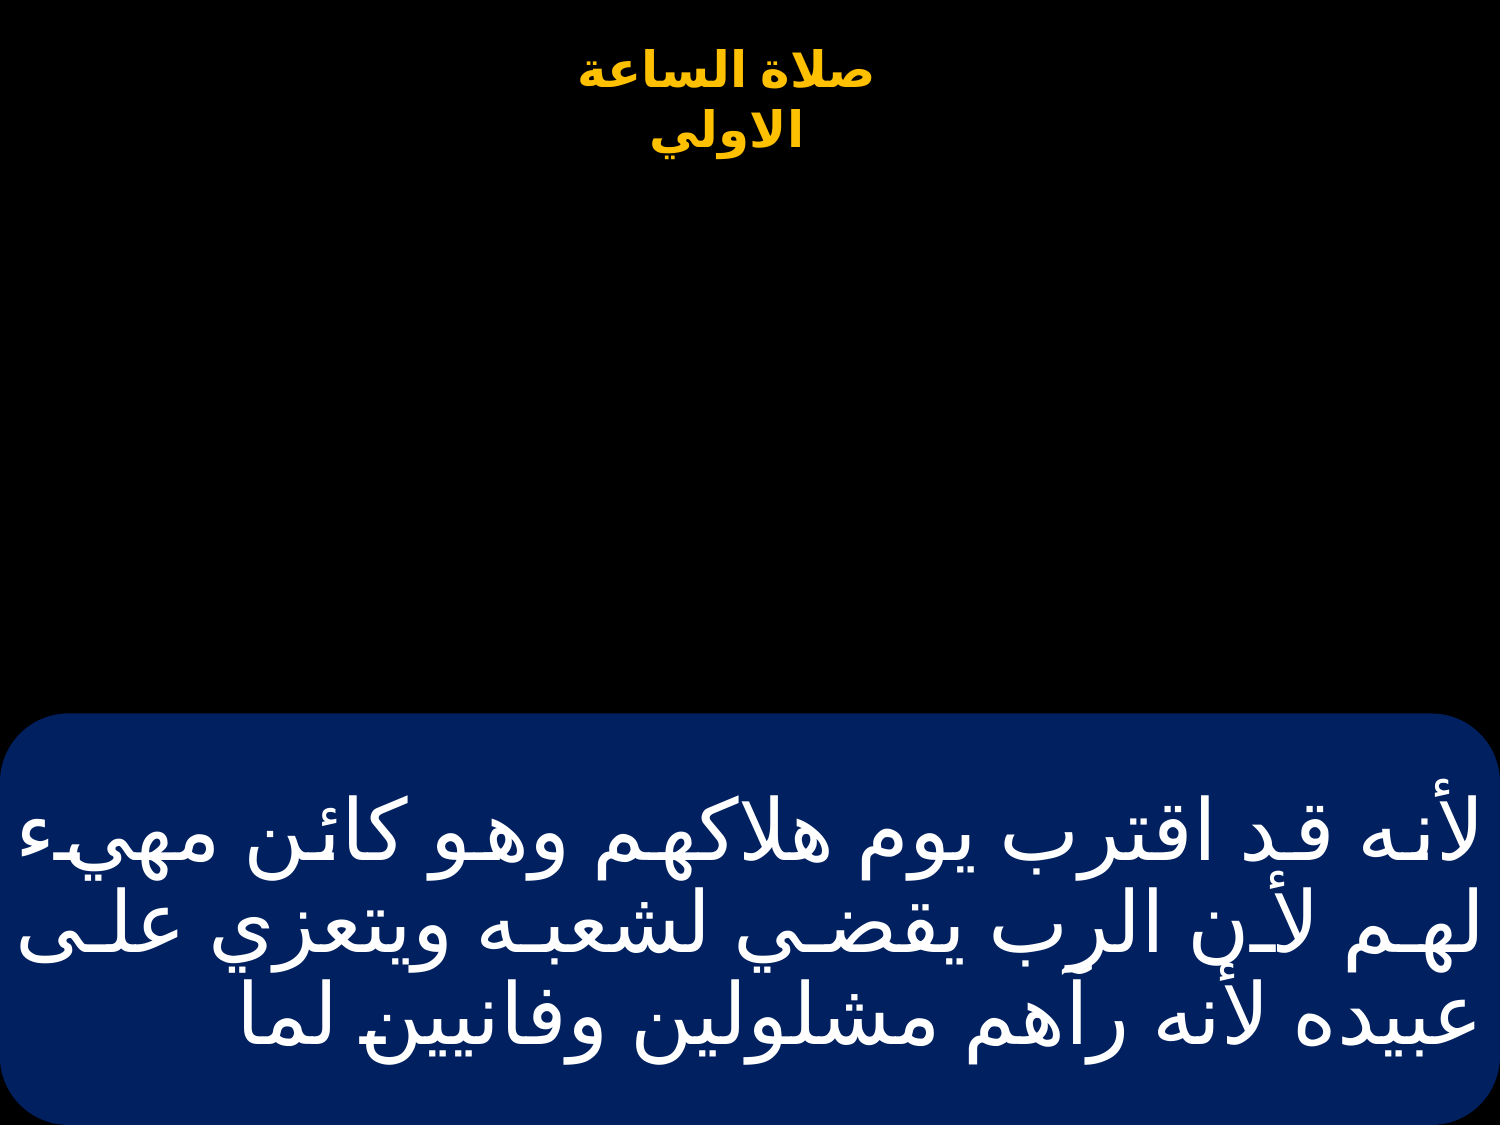

# لأنه قد اقترب يوم هلاكهم وهو كائن مهيء لهم لأن الرب يقضي لشعبه ويتعزي على عبيده لأنه رآهم مشلولين وفانيين لما